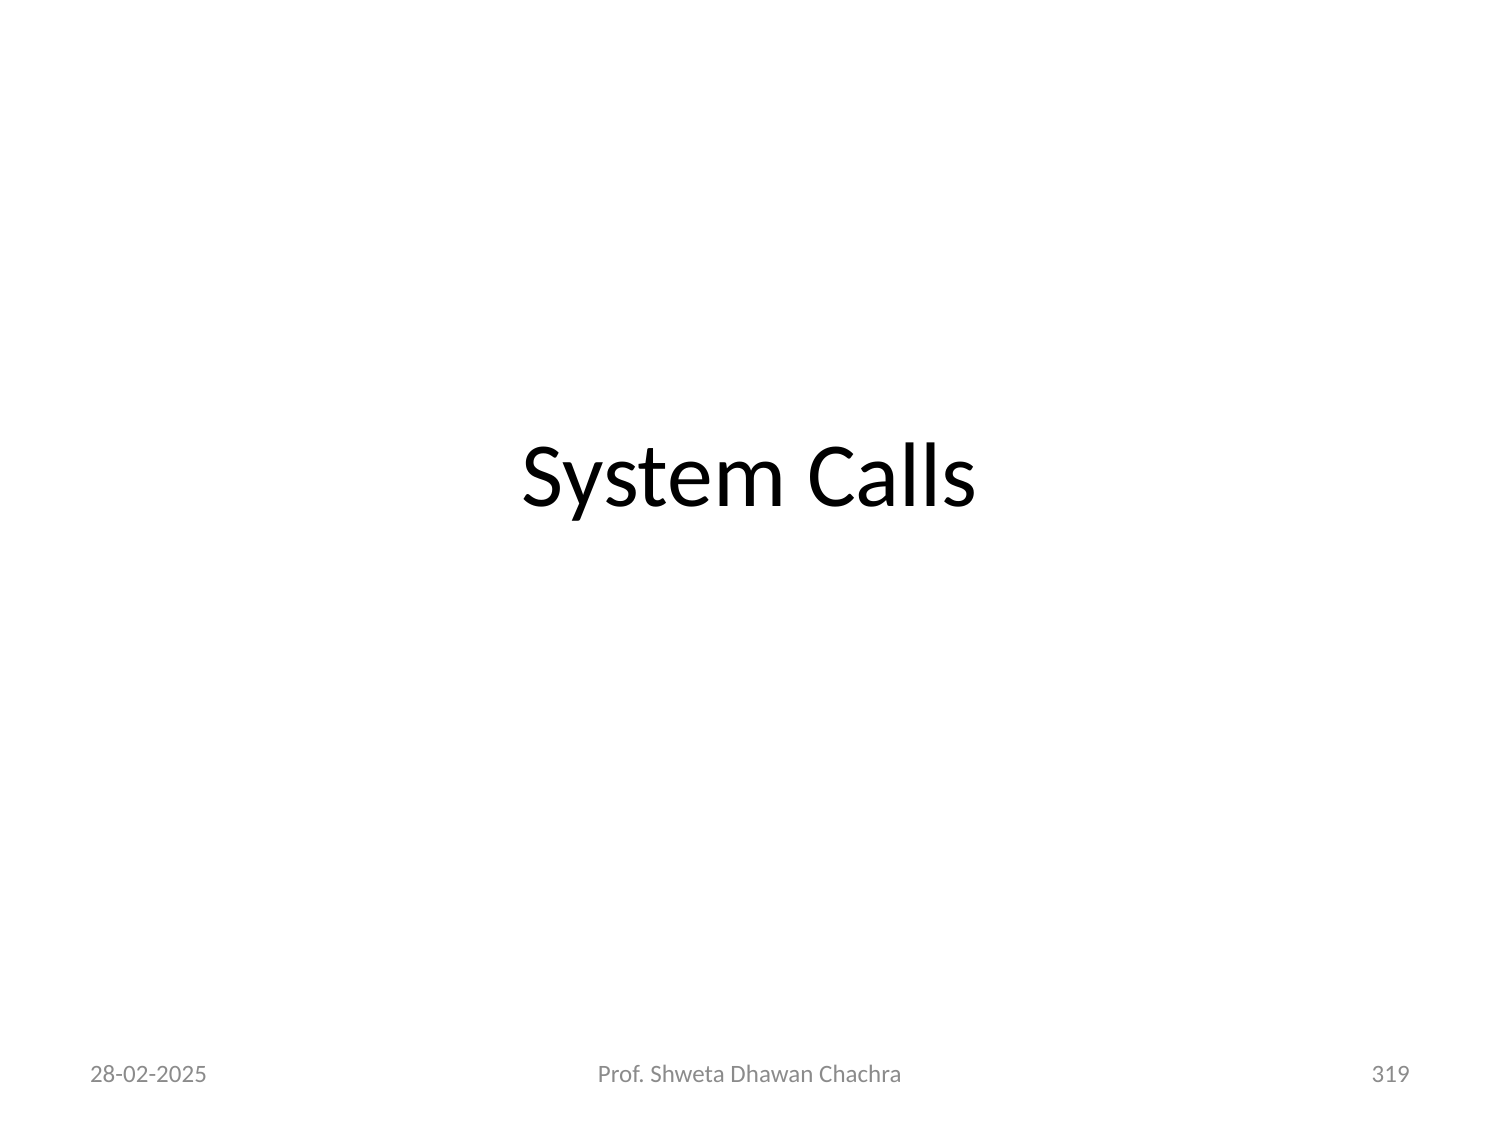

# System Calls

28-02-2025
Prof. Shweta Dhawan Chachra
319